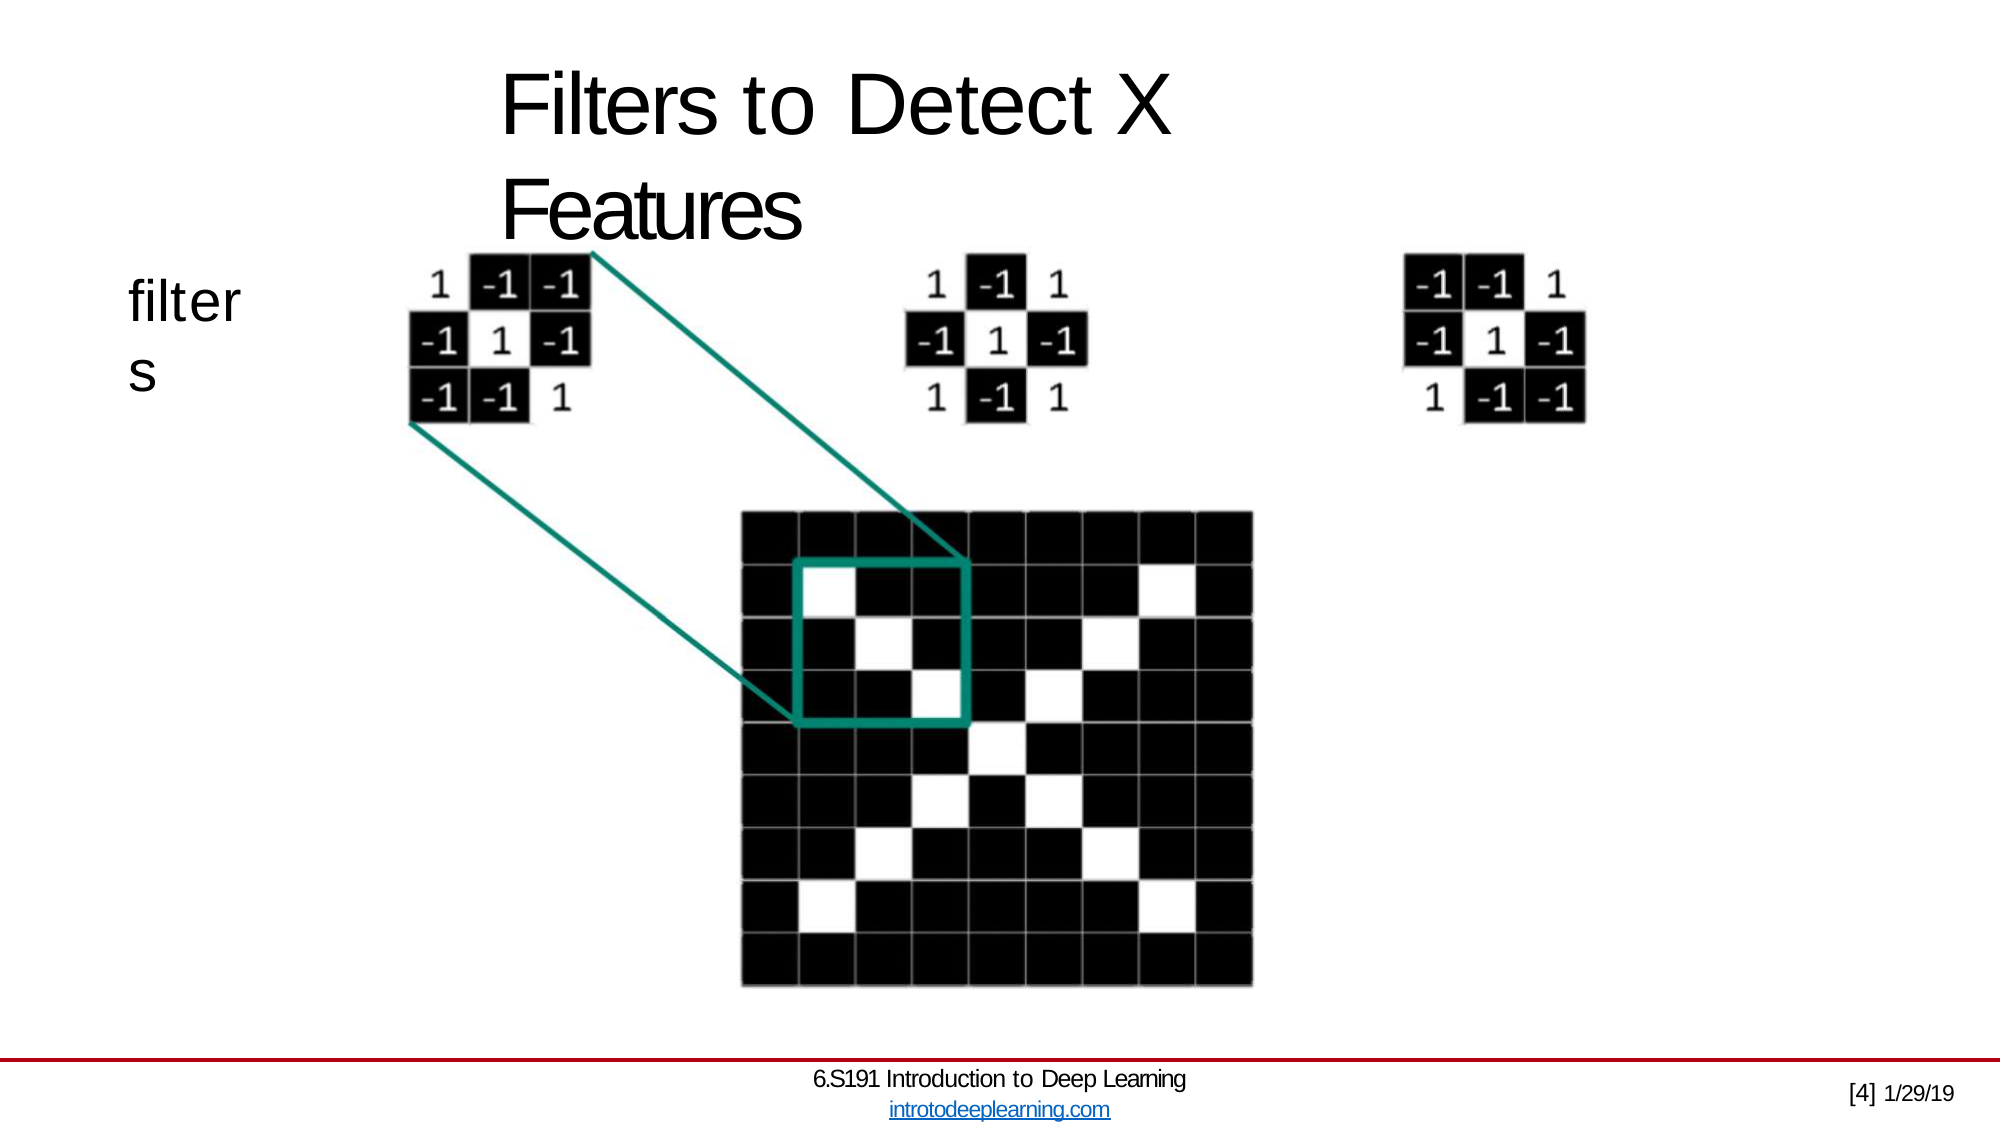

Filters to Detect X Features

filters
6.S191 Introduction to Deep Learning
introtodeeplearning.com
[4] 1/29/19